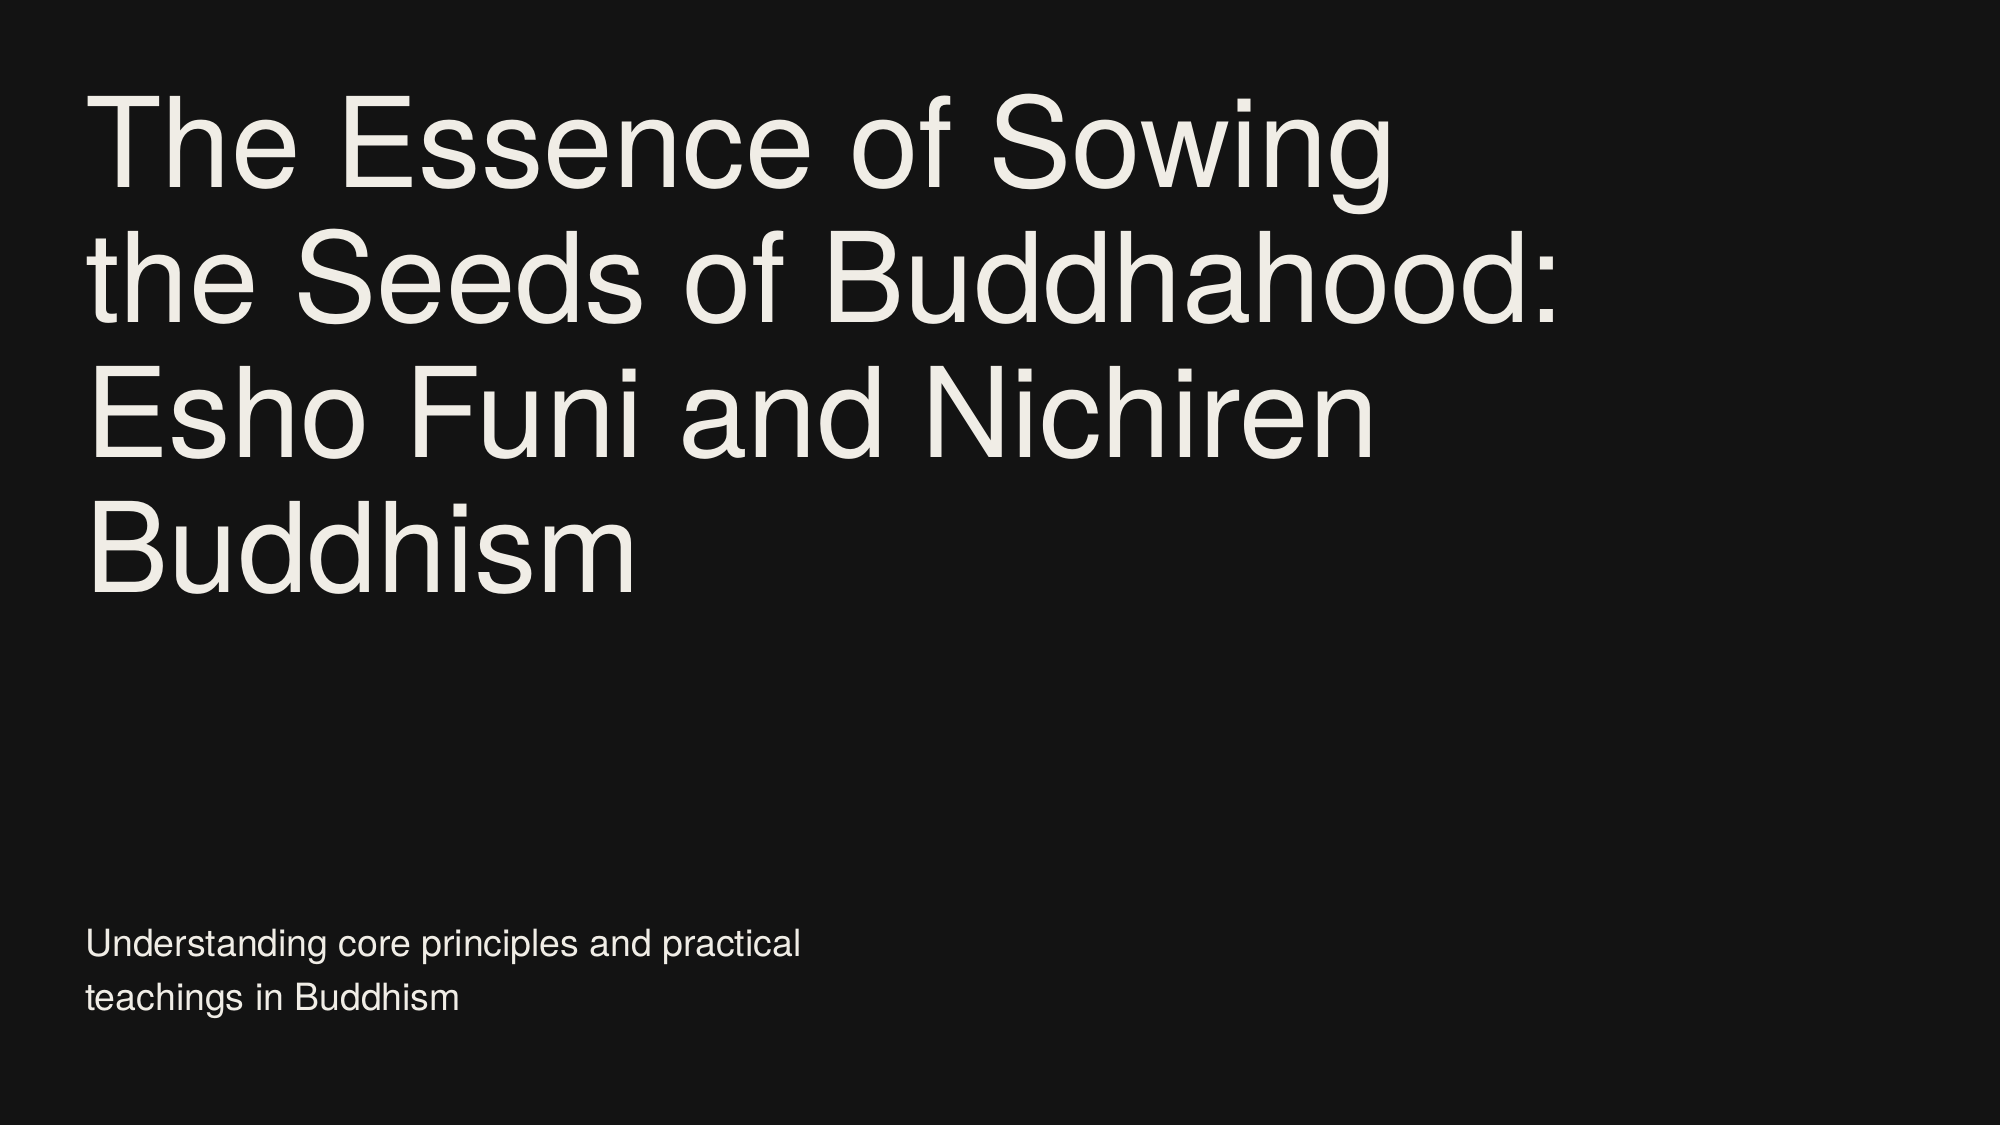

# The Essence of Sowing the Seeds of Buddhahood: Esho Funi and Nichiren Buddhism
Understanding core principles and practical teachings in Buddhism